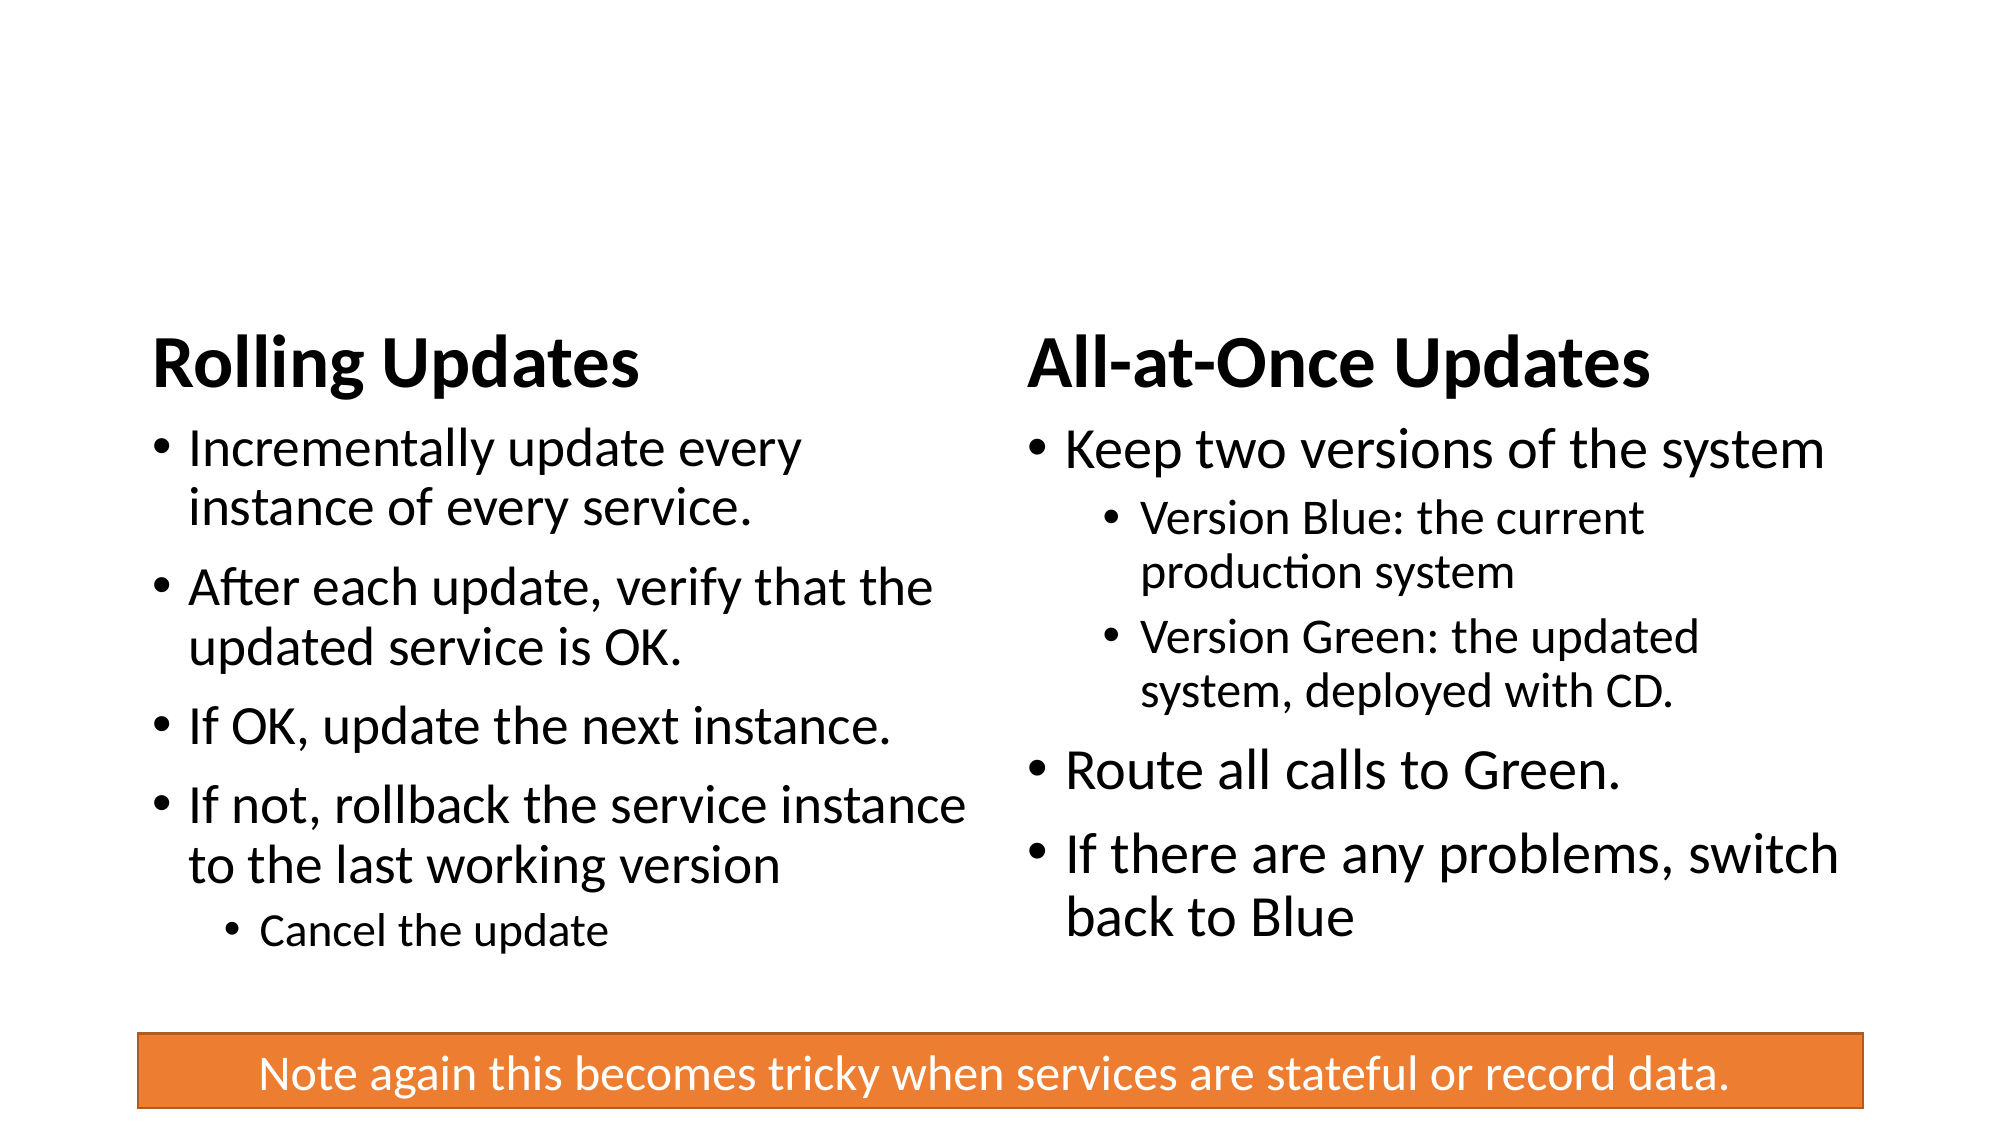

# Continuous Deployment Strategies
Rolling Updates
All-at-Once Updates
Incrementally update every instance of every service.
After each update, verify that the updated service is OK.
If OK, update the next instance.
If not, rollback the service instance to the last working version
Cancel the update
Keep two versions of the system
Version Blue: the current production system
Version Green: the updated system, deployed with CD.
Route all calls to Green.
If there are any problems, switch back to Blue
Note again this becomes tricky when services are stateful or record data.